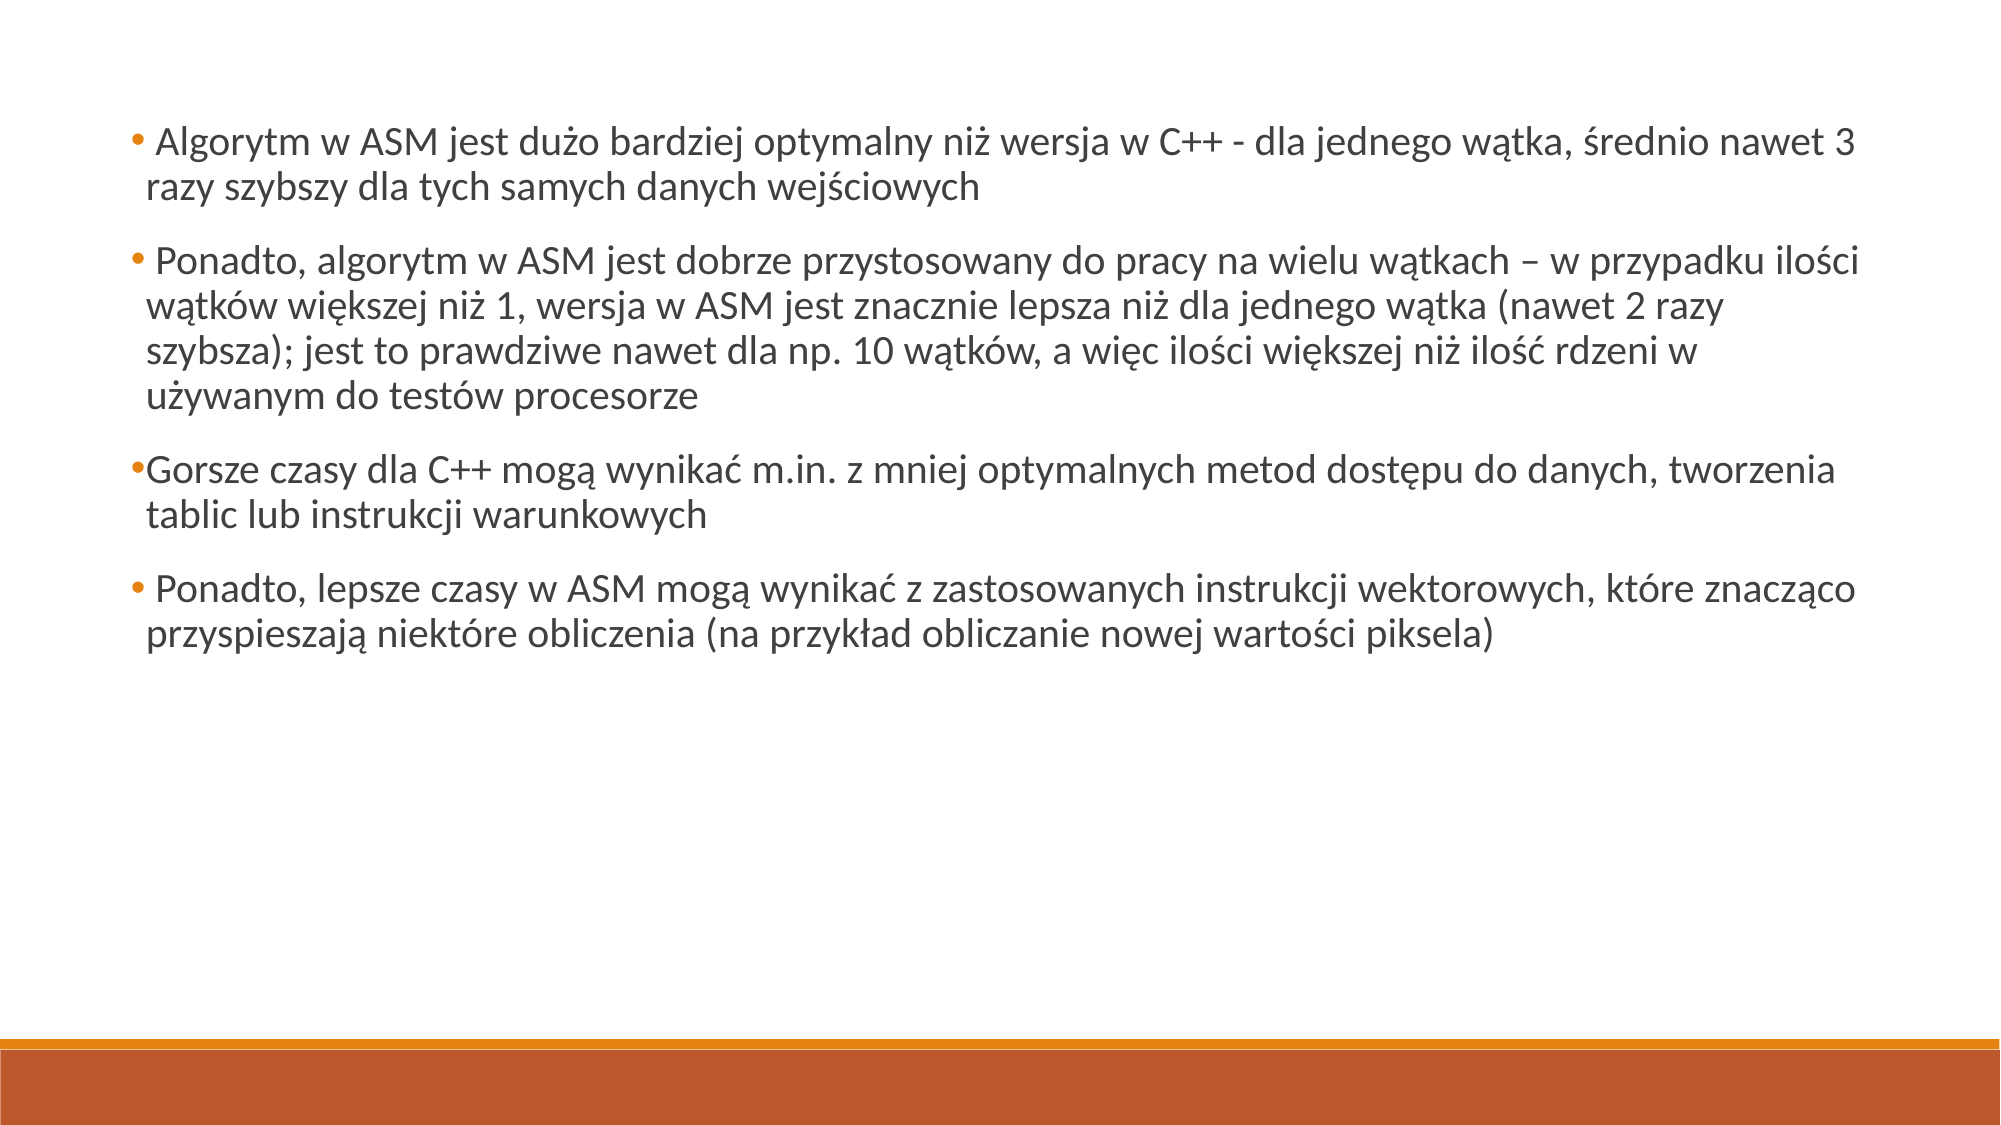

Algorytm w ASM jest dużo bardziej optymalny niż wersja w C++ - dla jednego wątka, średnio nawet 3 razy szybszy dla tych samych danych wejściowych
 Ponadto, algorytm w ASM jest dobrze przystosowany do pracy na wielu wątkach – w przypadku ilości wątków większej niż 1, wersja w ASM jest znacznie lepsza niż dla jednego wątka (nawet 2 razy szybsza); jest to prawdziwe nawet dla np. 10 wątków, a więc ilości większej niż ilość rdzeni w używanym do testów procesorze
Gorsze czasy dla C++ mogą wynikać m.in. z mniej optymalnych metod dostępu do danych, tworzenia tablic lub instrukcji warunkowych
 Ponadto, lepsze czasy w ASM mogą wynikać z zastosowanych instrukcji wektorowych, które znacząco przyspieszają niektóre obliczenia (na przykład obliczanie nowej wartości piksela)